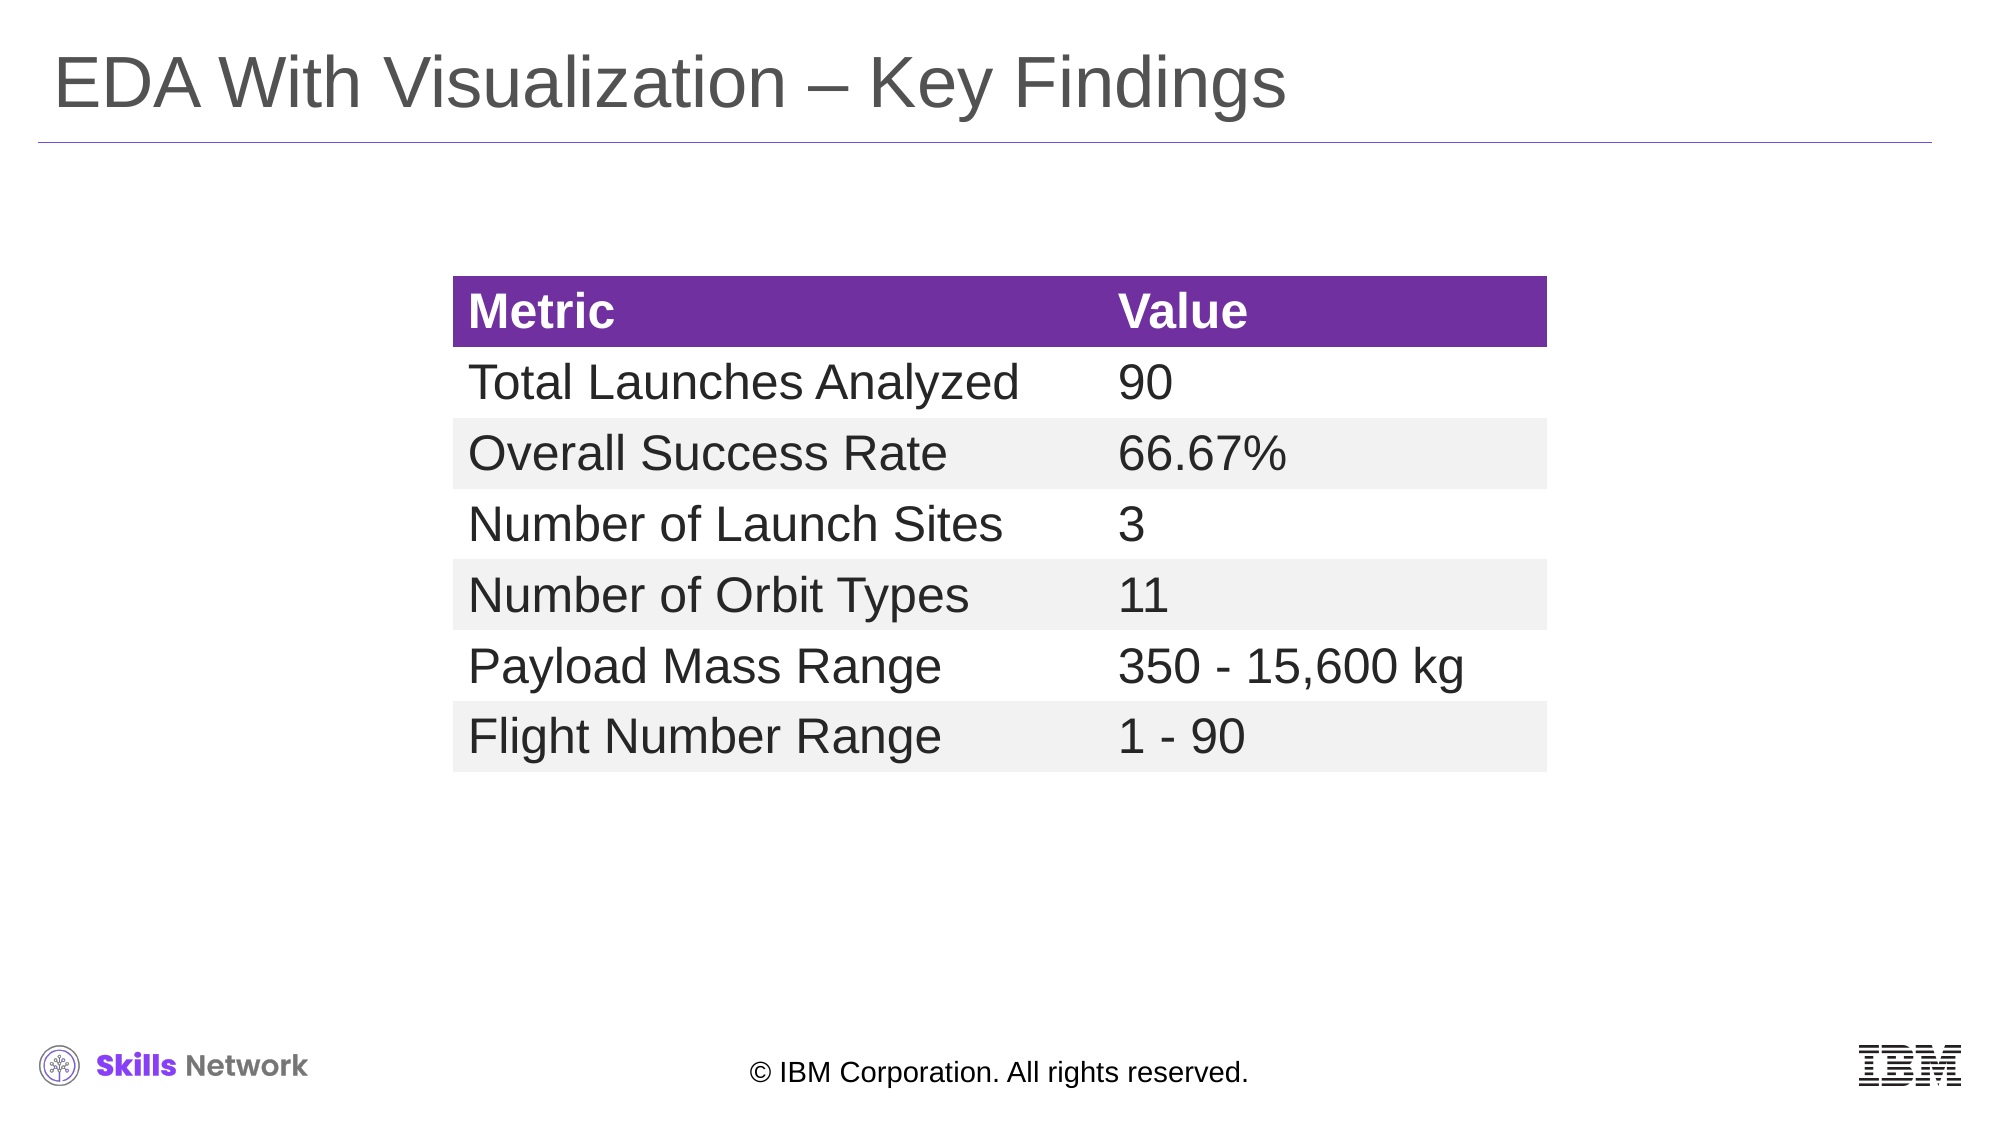

# EDA With Visualization – Key Findings
| Metric | Value |
| --- | --- |
| Total Launches Analyzed | 90 |
| Overall Success Rate | 66.67% |
| Number of Launch Sites | 3 |
| Number of Orbit Types | 11 |
| Payload Mass Range | 350 - 15,600 kg |
| Flight Number Range | 1 - 90 |